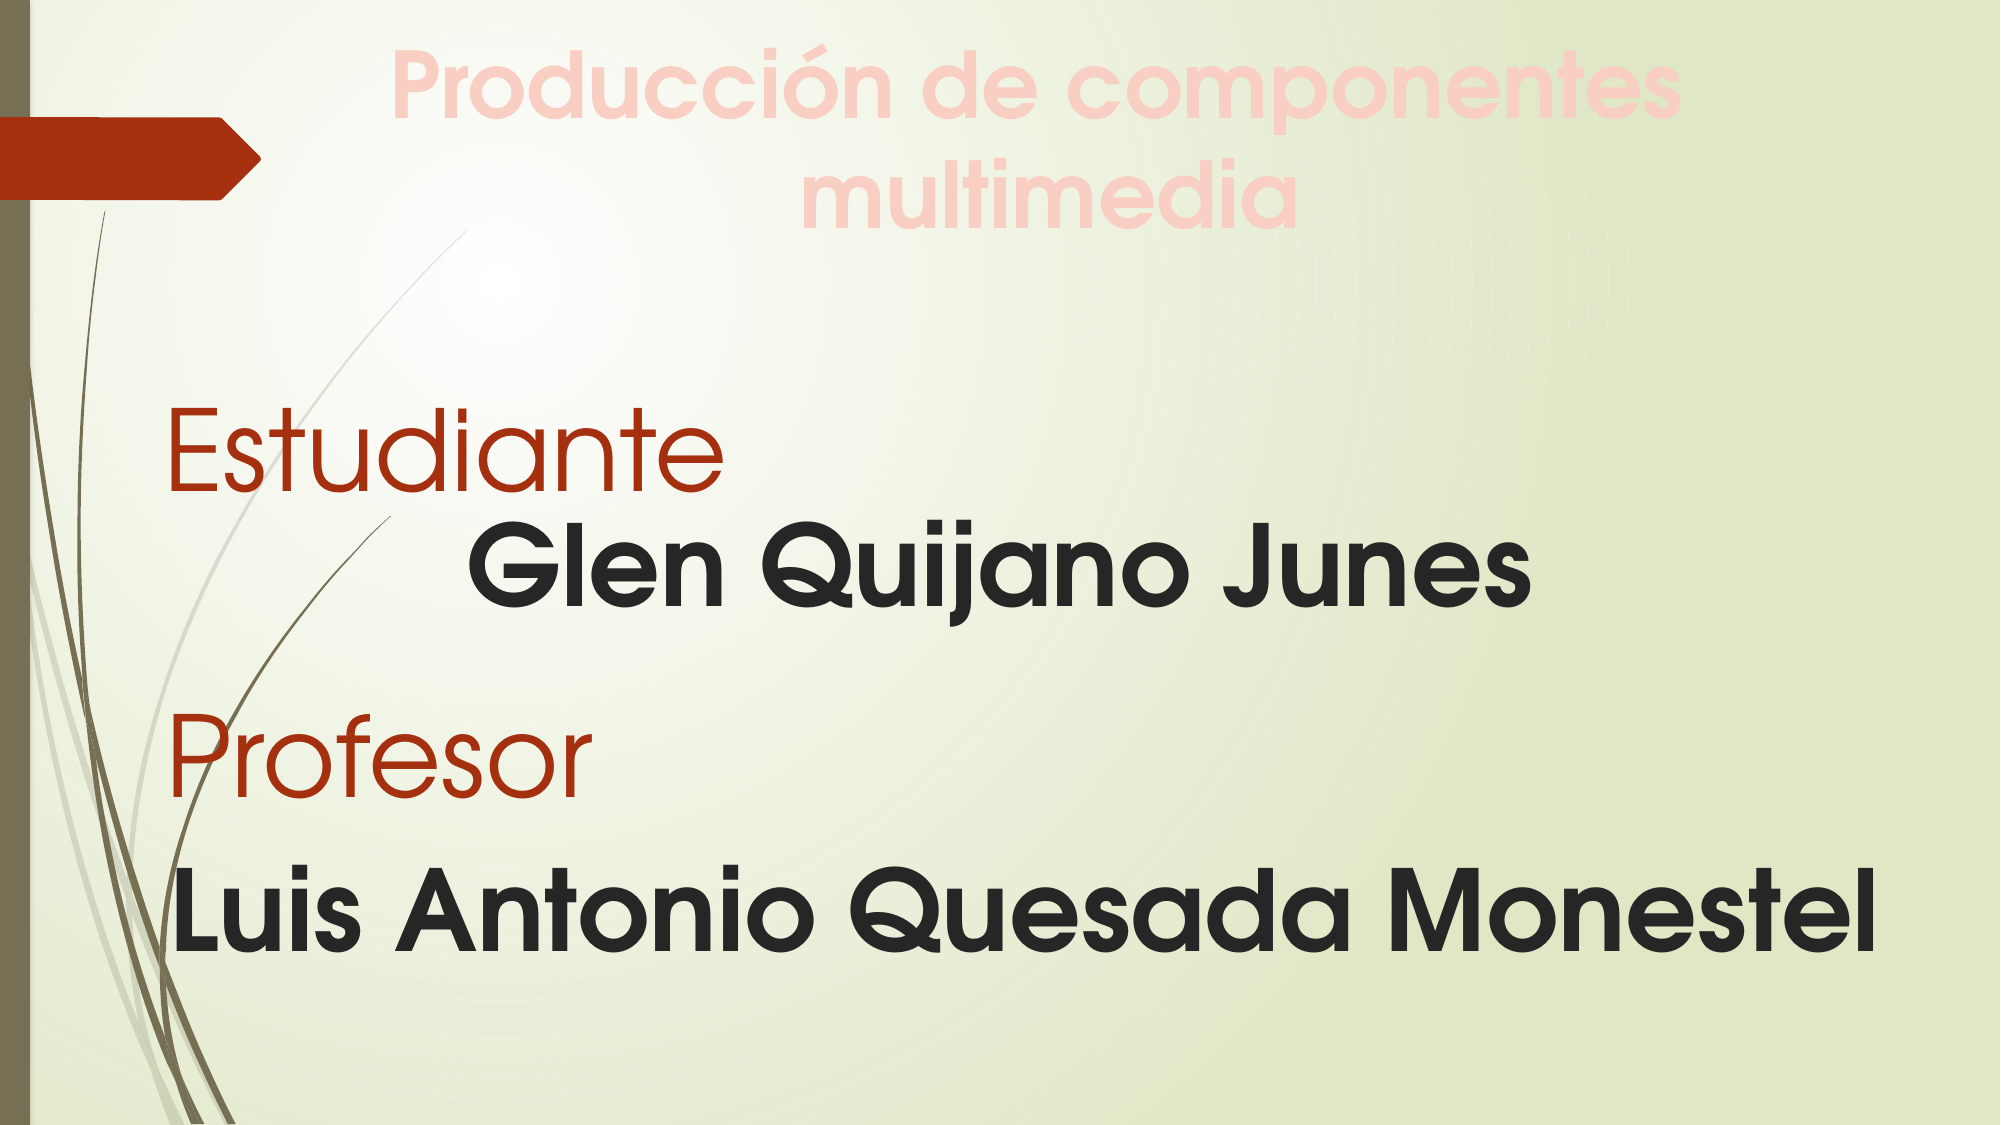

Producción de componentes
 multimedia
Estudiante
Glen Quijano Junes
Profesor
Luis Antonio Quesada Monestel